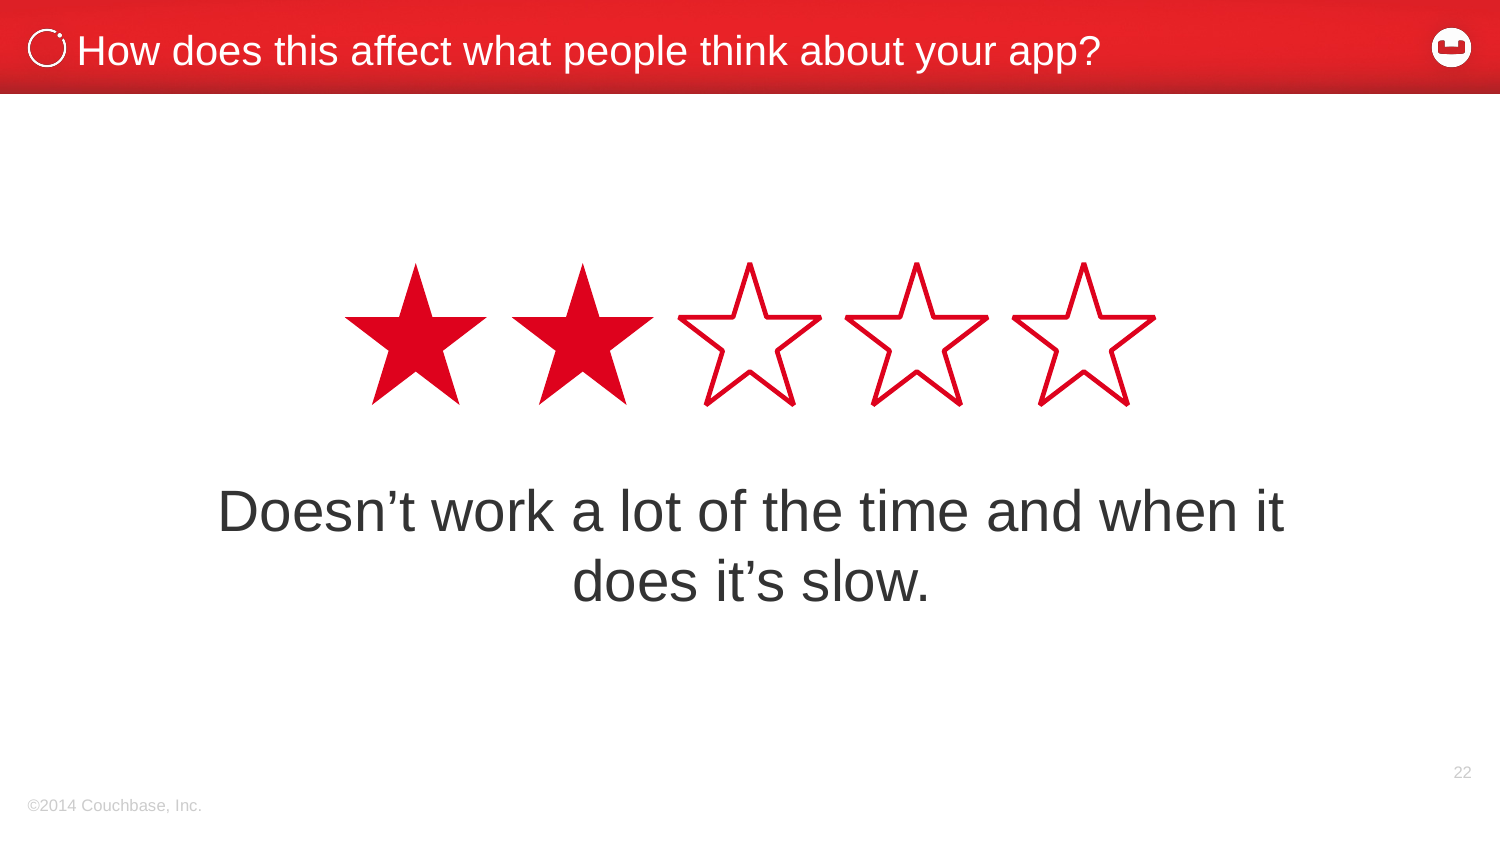

# How does this affect what people think about your app?

Doesn’t work a lot of the time and when it does it’s slow.
22
©2014 Couchbase, Inc.